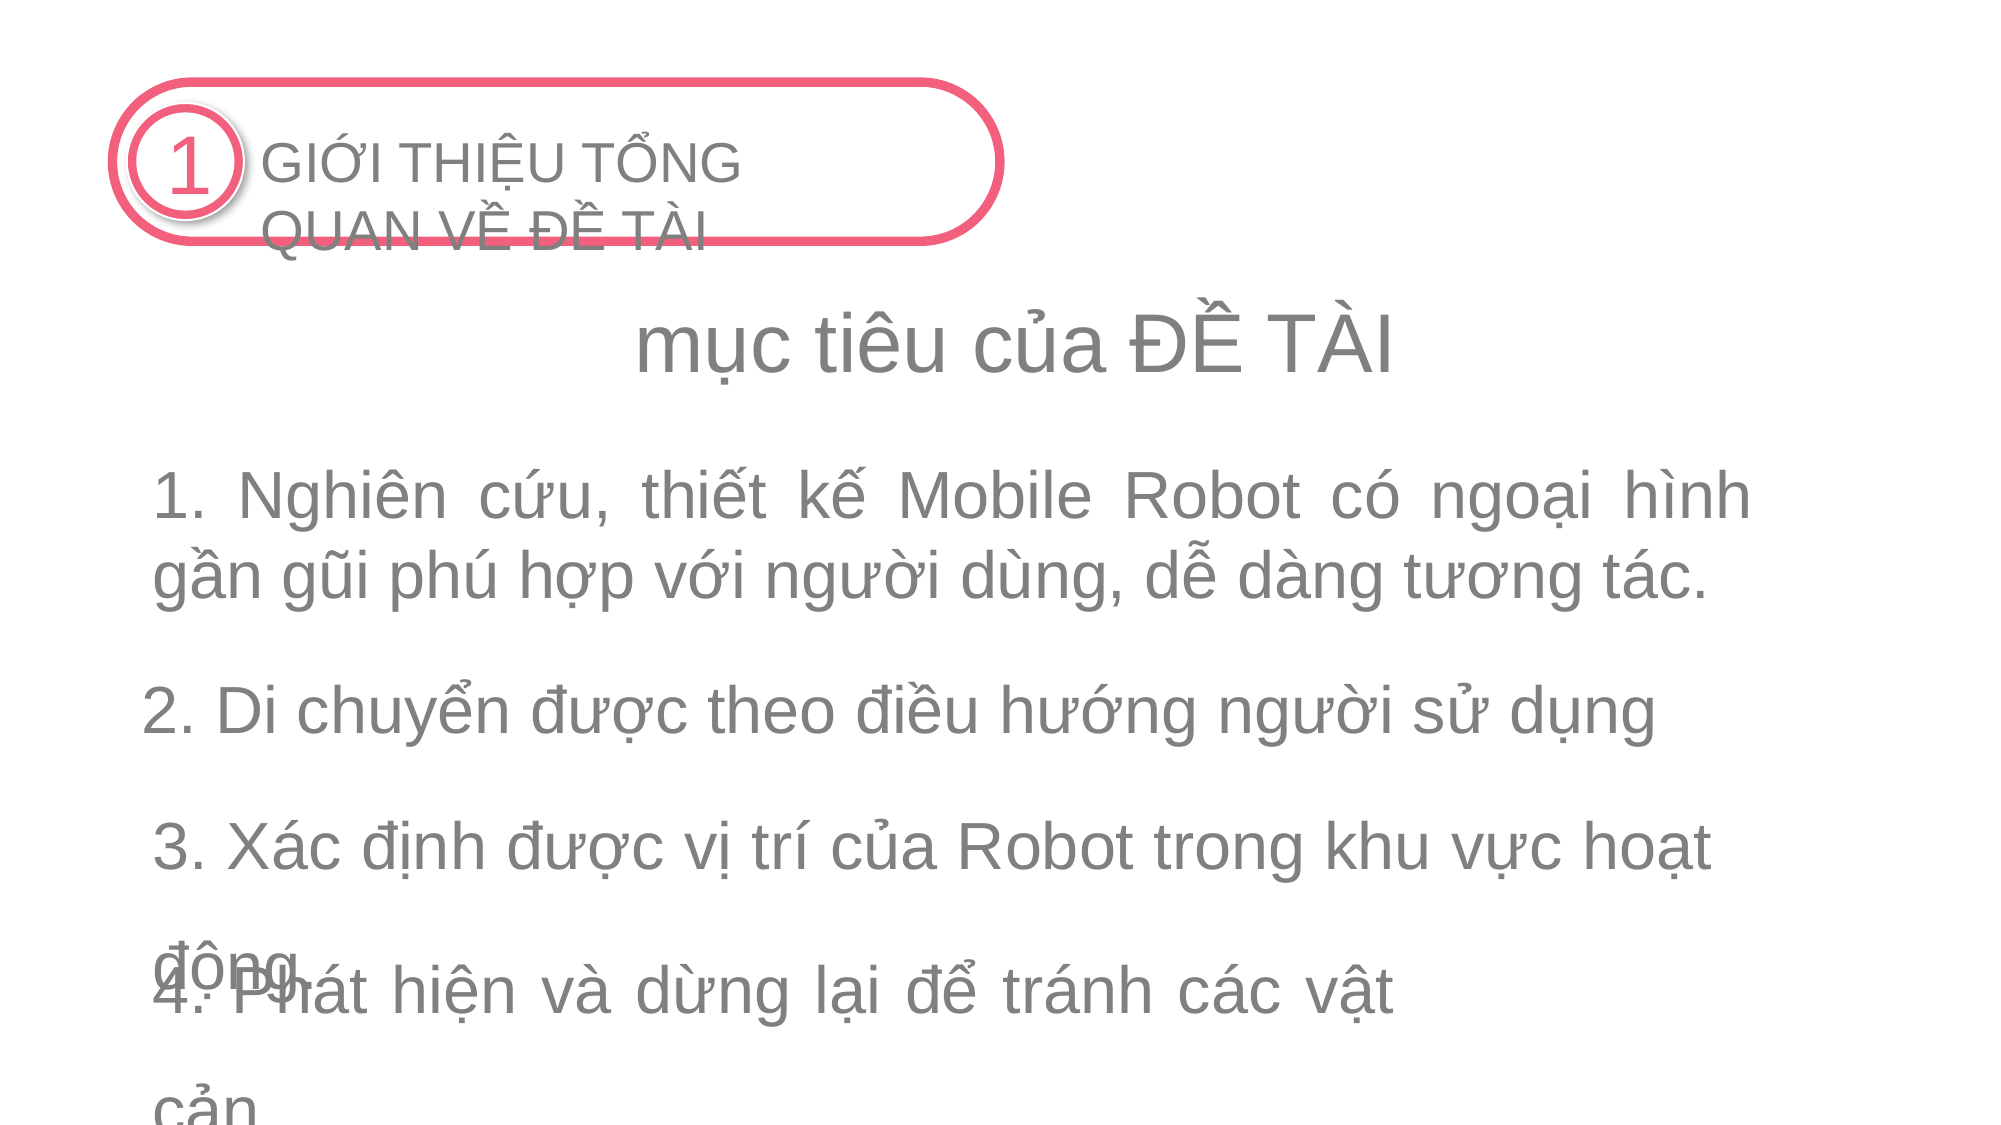

1
GIỚI THIỆU TỔNG QUAN VỀ ĐỀ TÀI
giới hạn của ĐỀ TÀI
mục tiêu của ĐỀ TÀI
LÝ DO CHỌN ĐỀ TÀI
- Mobile Robot nhận tín hiệu còn chậm.
1. Nghiên cứu, thiết kế Mobile Robot có ngoại hình gần gũi phú hợp với người dùng, dễ dàng tương tác.
1. Là giải pháp thông minh của nhiều doanh nghiệp để ứng dụng trong thời kì dịch bệnh
- Đáp ứng di chuyển của động cơ chưa tốt.
2. Di chuyển được theo điều hướng người sử dụng
2. Giảm thiểu tai nạn nhân công
3. Xác định được vị trí của Robot trong khu vực hoạt động.
3. Gia tăng sản xuất nâng cao hiệu quả
4. Phát hiện và dừng lại để tránh các vật cản.